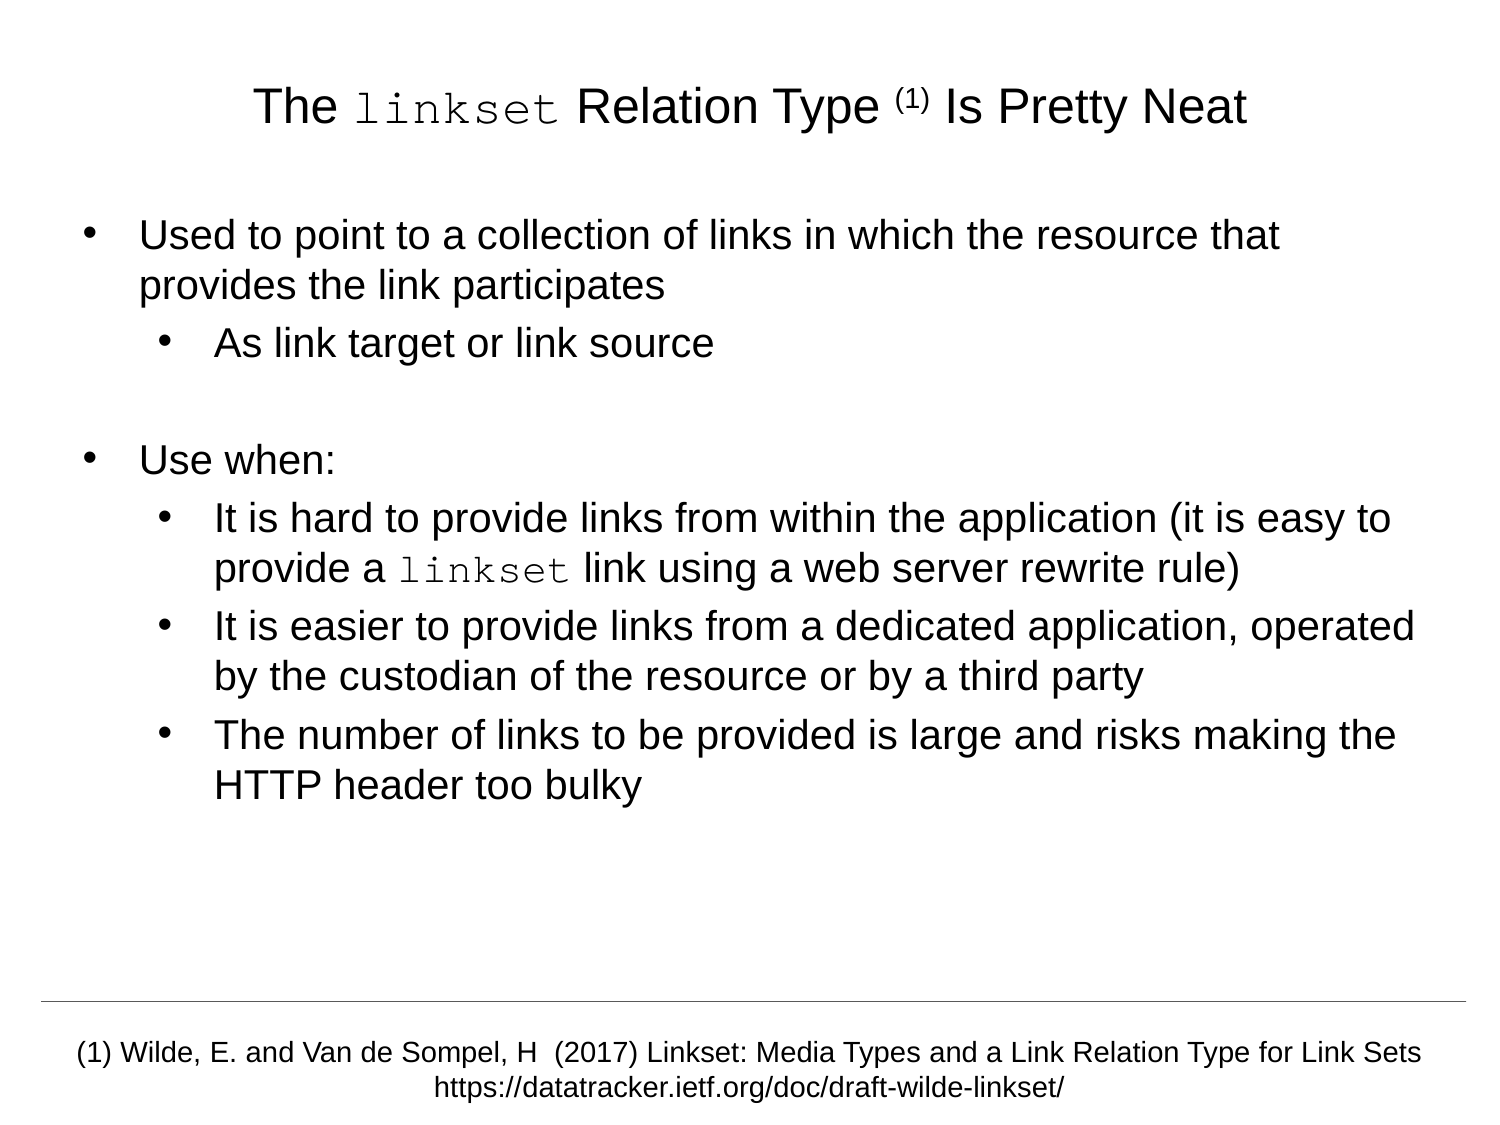

# The linkset Relation Type (1) Is Pretty Neat
Used to point to a collection of links in which the resource that provides the link participates
As link target or link source

Use when:
It is hard to provide links from within the application (it is easy to provide a linkset link using a web server rewrite rule)
It is easier to provide links from a dedicated application, operated by the custodian of the resource or by a third party
The number of links to be provided is large and risks making the HTTP header too bulky
(1) Wilde, E. and Van de Sompel, H  (2017) Linkset: Media Types and a Link Relation Type for Link Sets https://datatracker.ietf.org/doc/draft-wilde-linkset/